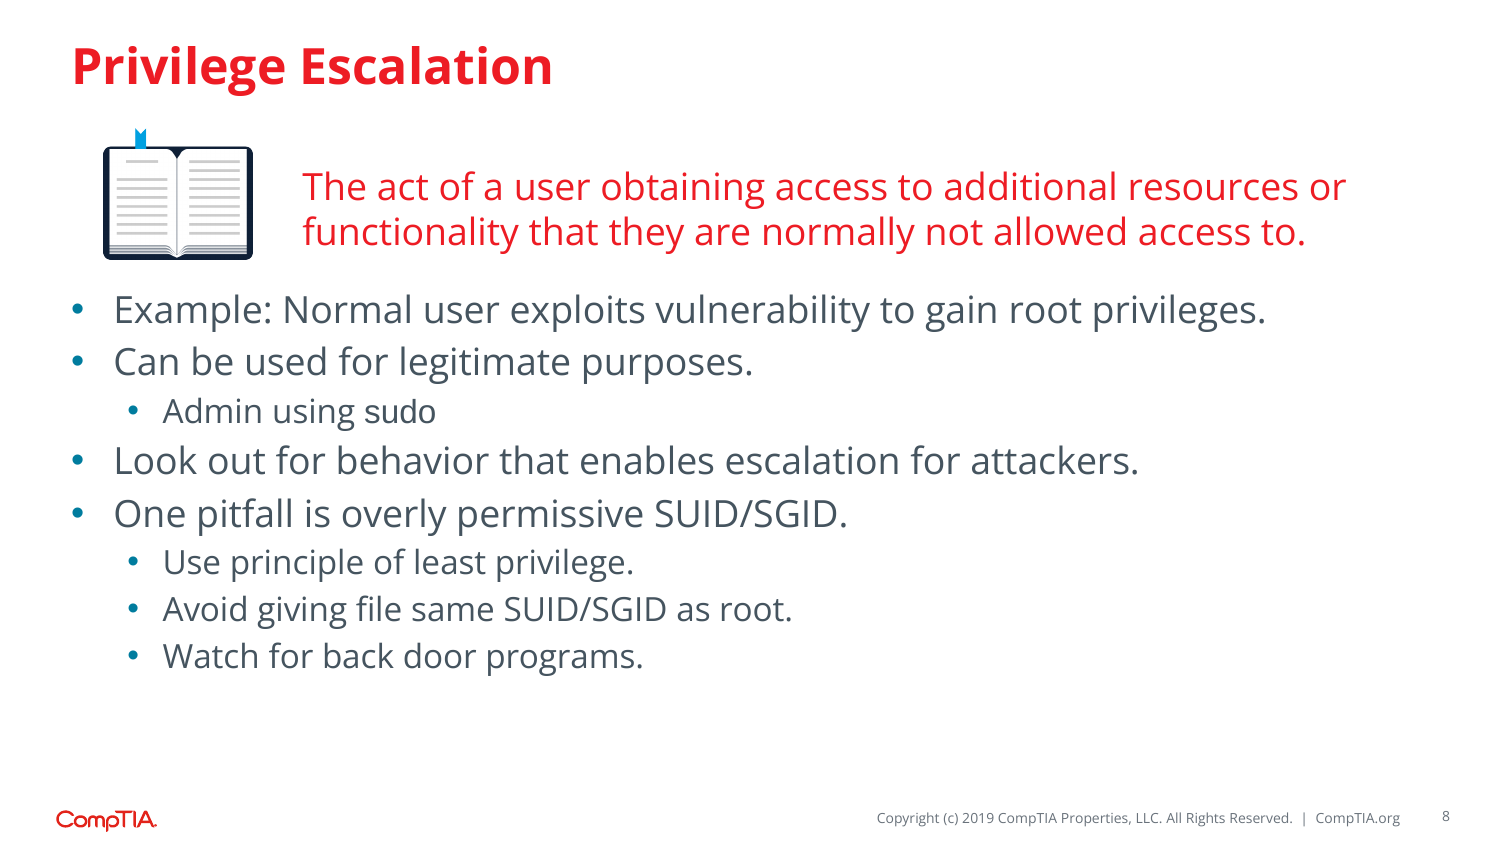

# Privilege Escalation
The act of a user obtaining access to additional resources or functionality that they are normally not allowed access to.
Example: Normal user exploits vulnerability to gain root privileges.
Can be used for legitimate purposes.
Admin using sudo
Look out for behavior that enables escalation for attackers.
One pitfall is overly permissive SUID/SGID.
Use principle of least privilege.
Avoid giving file same SUID/SGID as root.
Watch for back door programs.
8